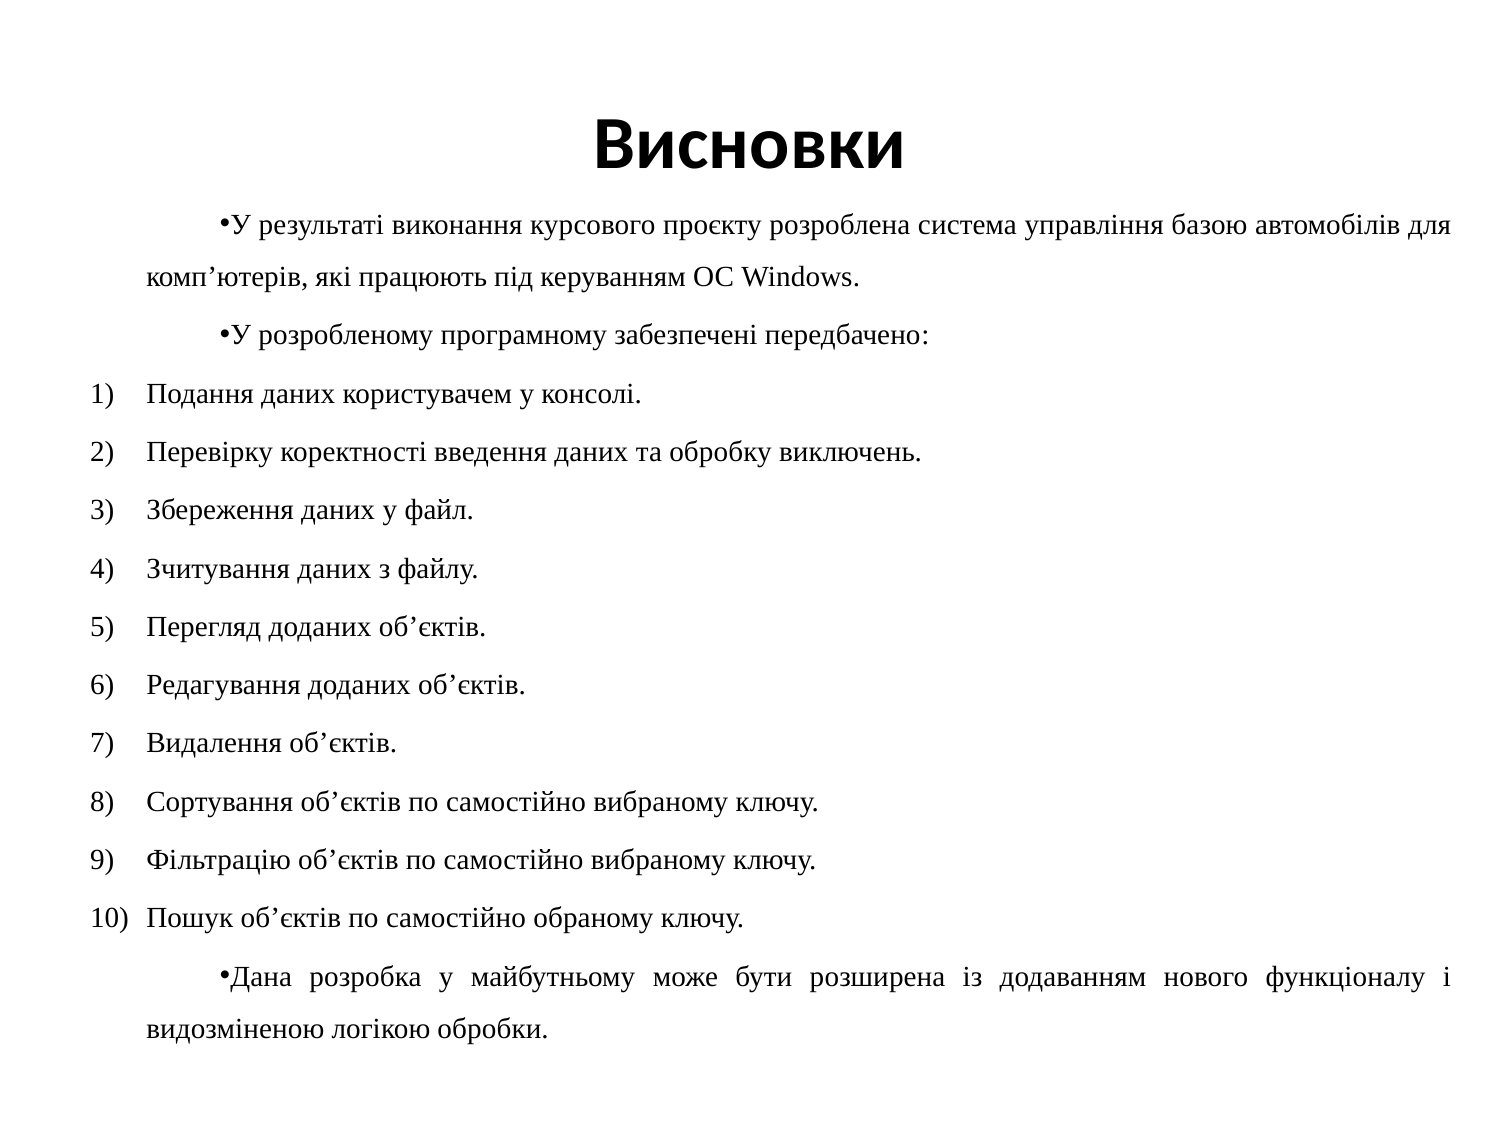

# Висновки
У результаті виконання курсового проєкту розроблена система управління базою автомобілів для комп’ютерів, які працюють під керуванням ОС Windows.
У розробленому програмному забезпечені передбачено:
Подання даних користувачем у консолі.
Перевірку коректності введення даних та обробку виключень.
Збереження даних у файл.
Зчитування даних з файлу.
Перегляд доданих об’єктів.
Редагування доданих об’єктів.
Видалення об’єктів.
Сортування об’єктів по самостійно вибраному ключу.
Фільтрацію об’єктів по самостійно вибраному ключу.
Пошук об’єктів по самостійно обраному ключу.
Дана розробка у майбутньому може бути розширена із додаванням нового функціоналу і видозміненою логікою обробки.